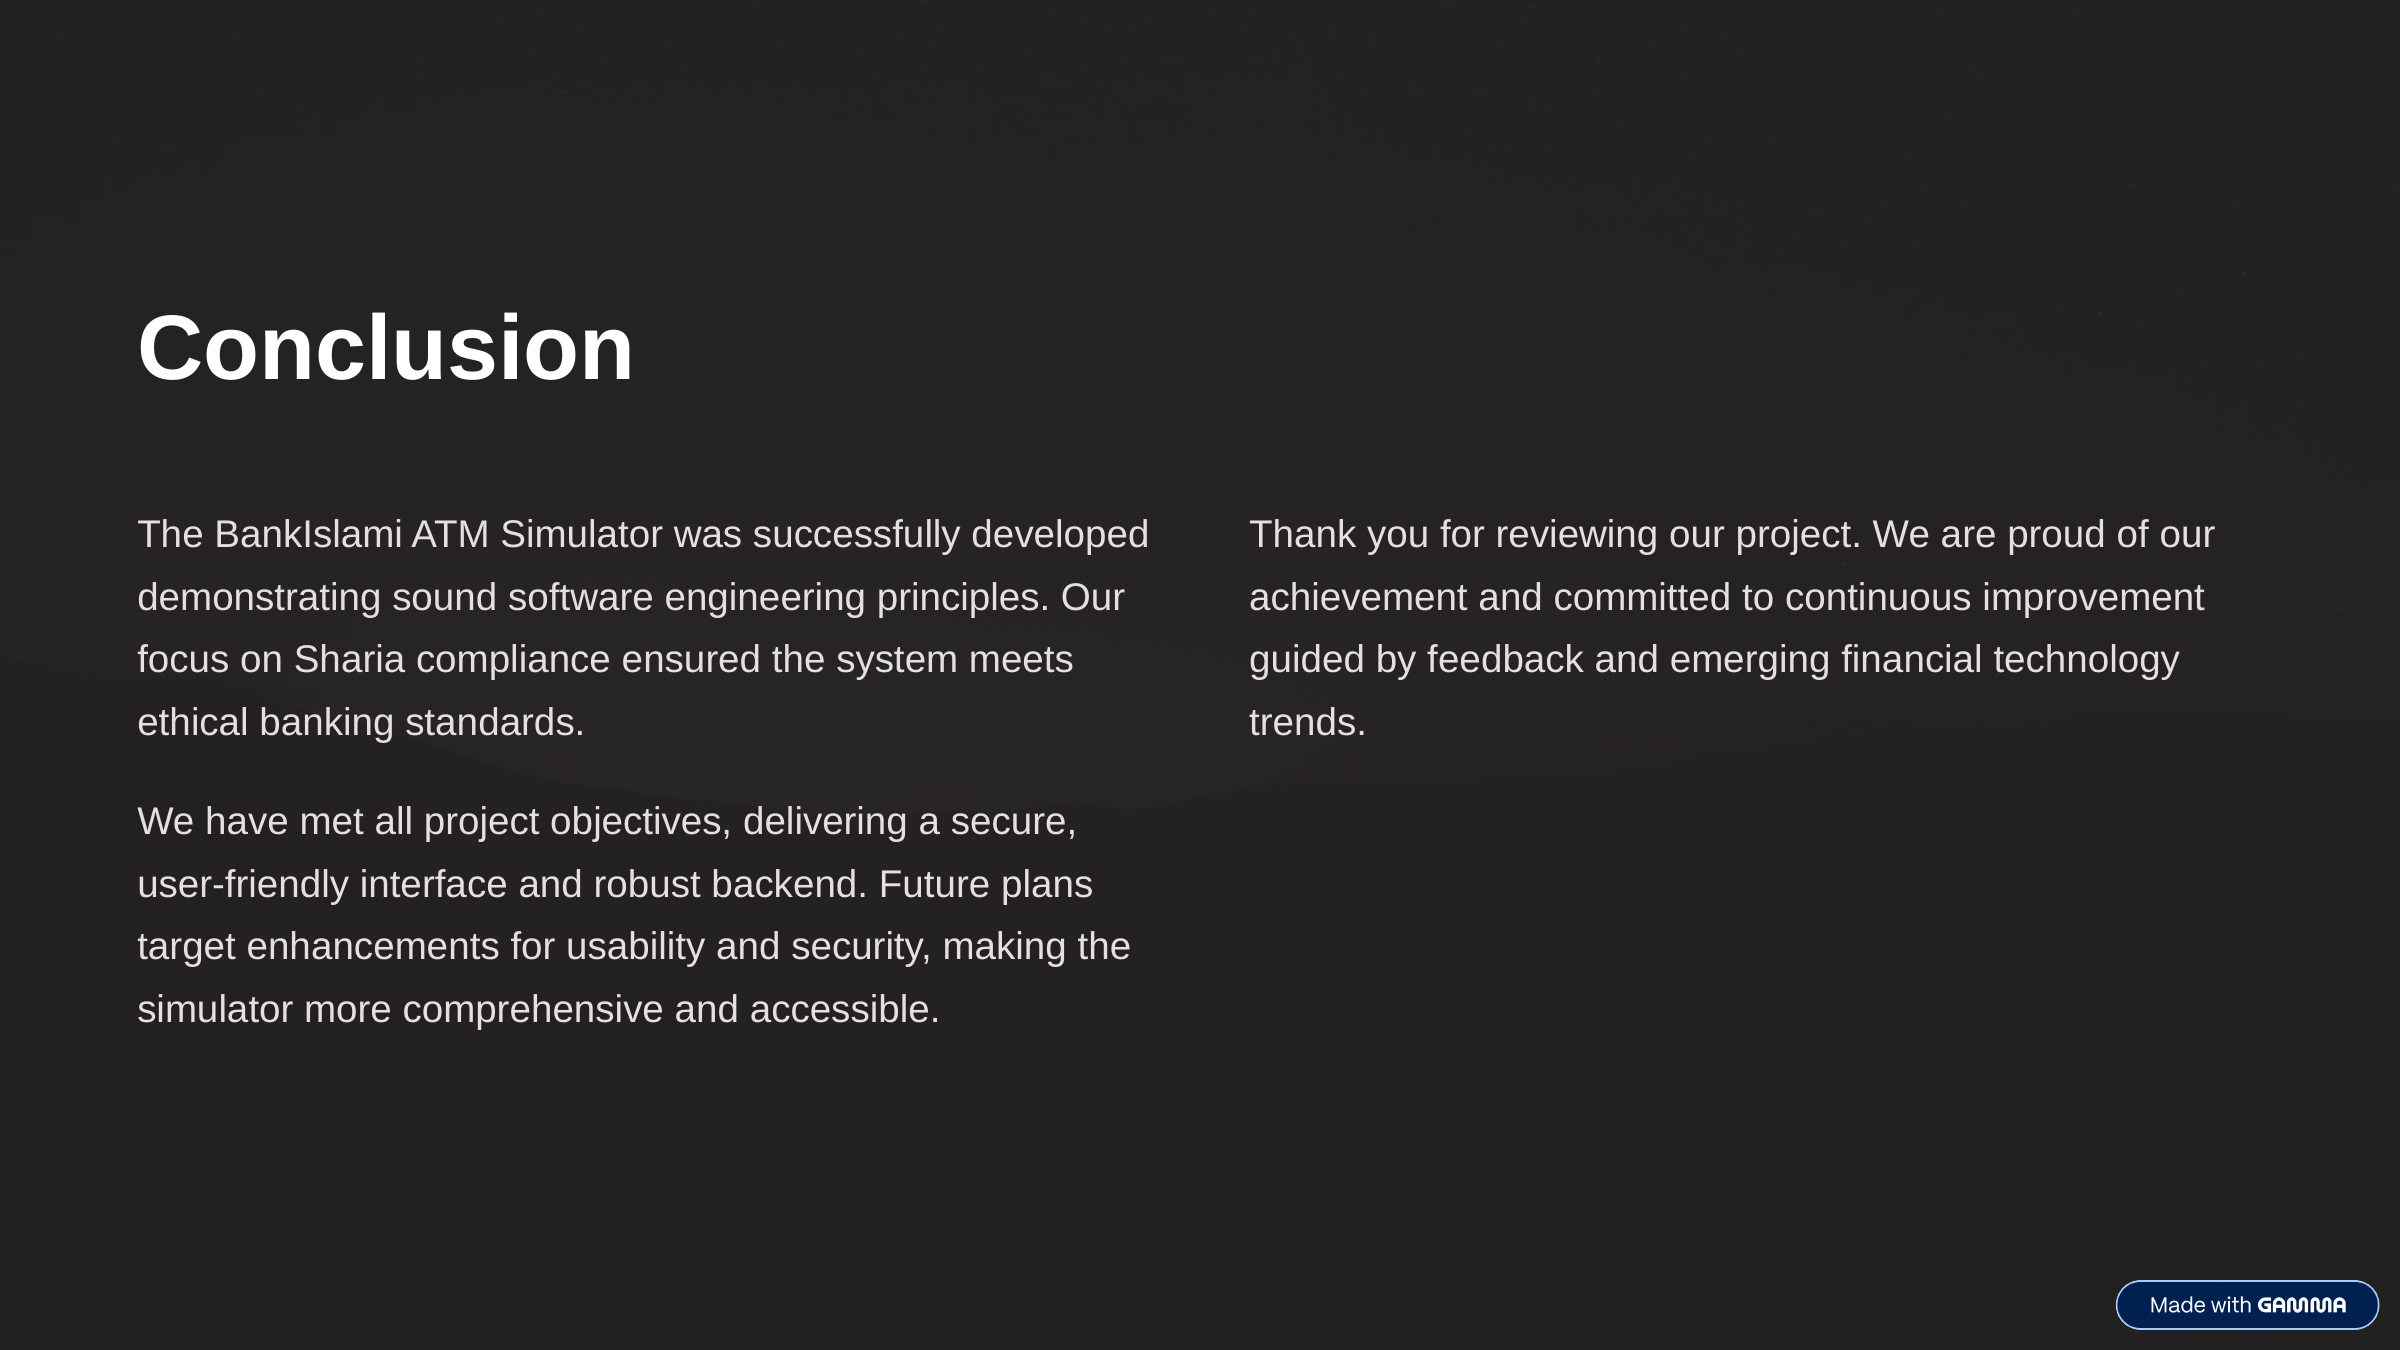

Conclusion
The BankIslami ATM Simulator was successfully developed demonstrating sound software engineering principles. Our focus on Sharia compliance ensured the system meets ethical banking standards.
Thank you for reviewing our project. We are proud of our achievement and committed to continuous improvement guided by feedback and emerging financial technology trends.
We have met all project objectives, delivering a secure, user-friendly interface and robust backend. Future plans target enhancements for usability and security, making the simulator more comprehensive and accessible.